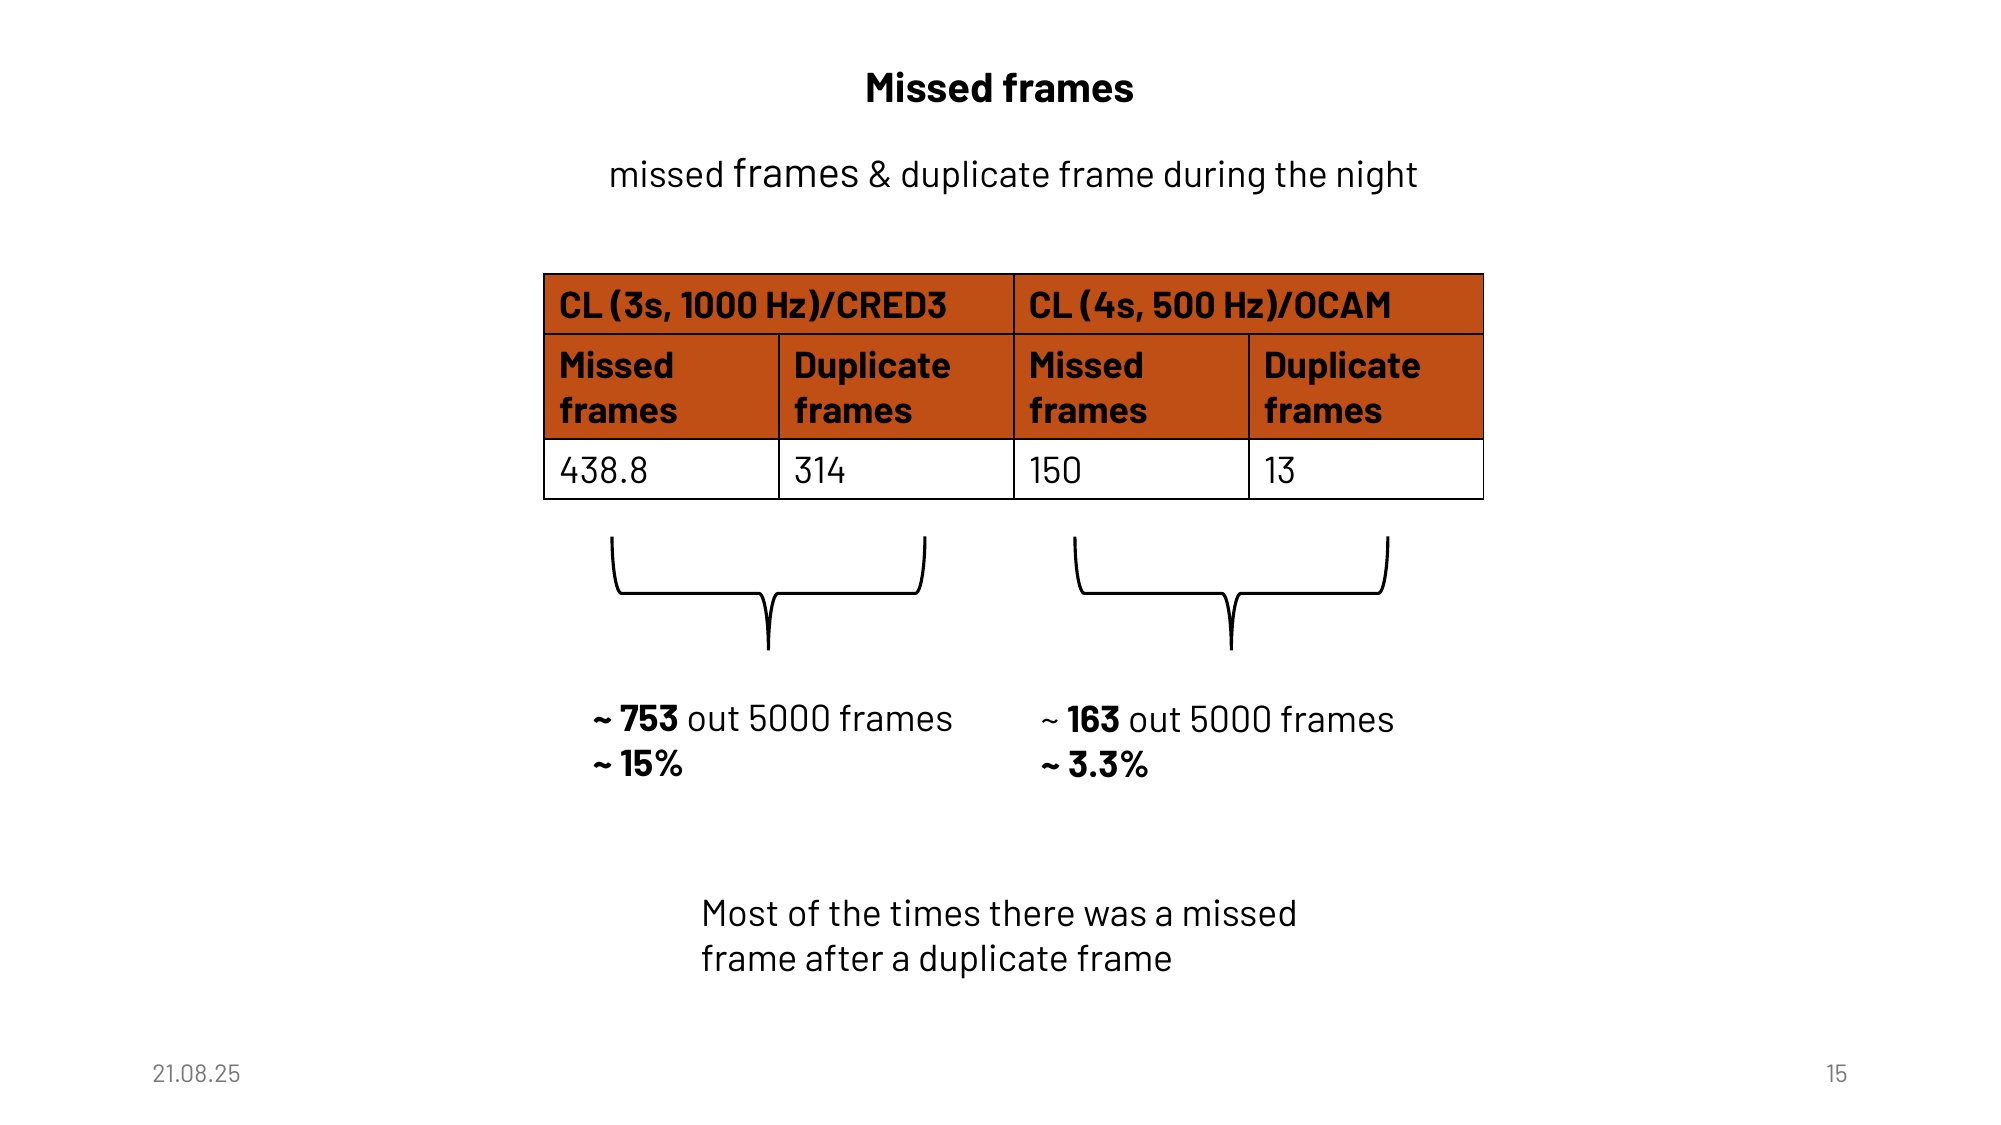

Missed frames
missed frames & duplicate frame during the night
| CL (3s, 1000 Hz)/CRED3 |  | CL (4s, 500 Hz)/OCAM |  |
| --- | --- | --- | --- |
| Missed frames | Duplicate frames | Missed frames | Duplicate frames |
| 438.8 | 314 | 150 | 13 |

~ 753 out 5000 frames
~ 15%
~ 163 out 5000 frames
~ 3.3%
Most of the times there was a missed frame after a duplicate frame
21.08.25
15